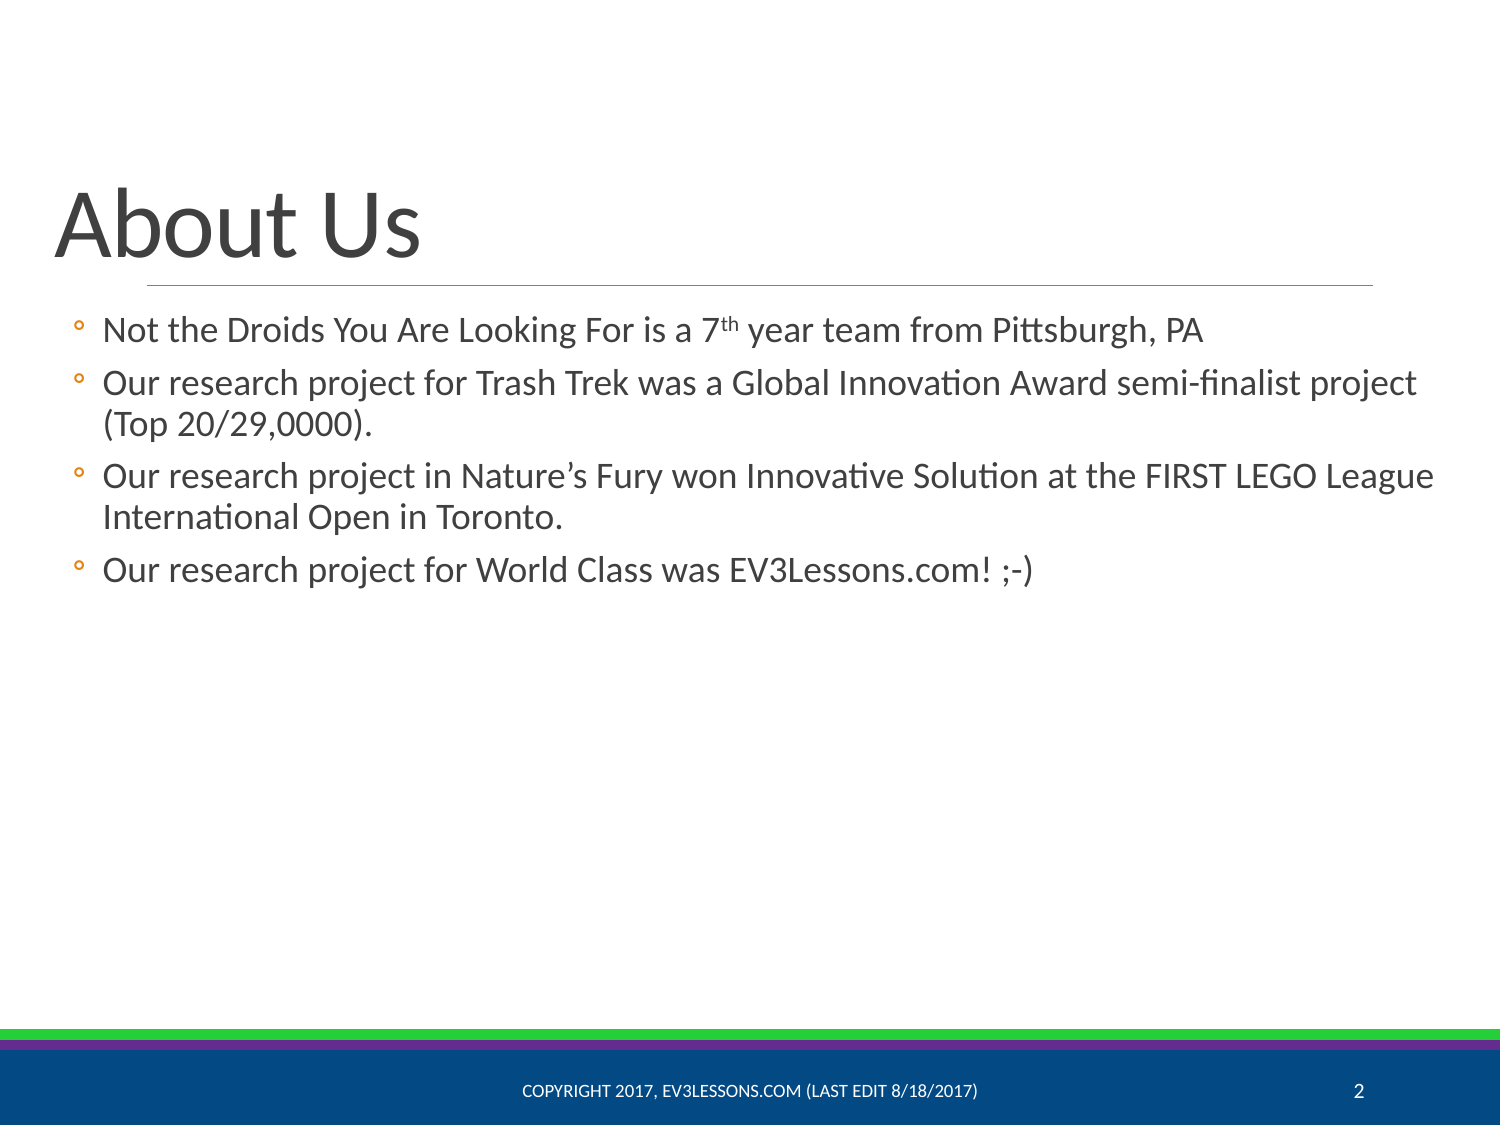

# About Us
Not the Droids You Are Looking For is a 7th year team from Pittsburgh, PA
Our research project for Trash Trek was a Global Innovation Award semi-finalist project (Top 20/29,0000).
Our research project in Nature’s Fury won Innovative Solution at the FIRST LEGO League International Open in Toronto.
Our research project for World Class was EV3Lessons.com! ;-)
Copyright 2017, EV3Lessons.com (Last Edit 8/18/2017)
2